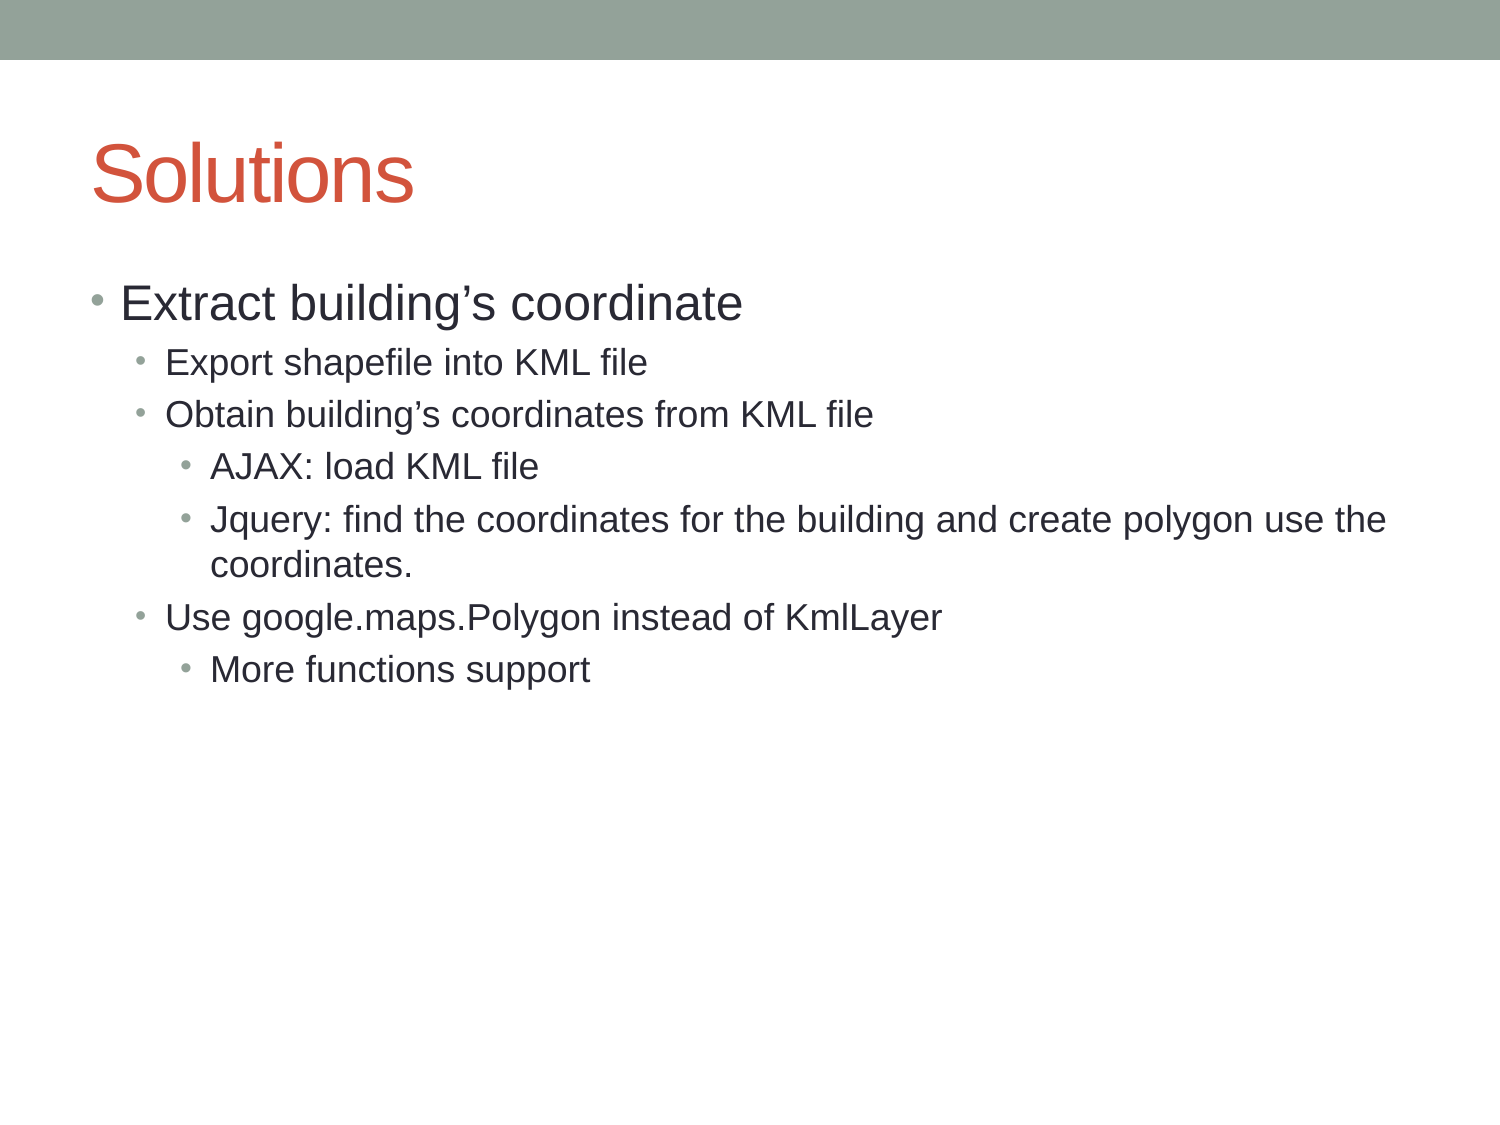

# Solutions
Extract building’s coordinate
Export shapefile into KML file
Obtain building’s coordinates from KML file
AJAX: load KML file
Jquery: find the coordinates for the building and create polygon use the coordinates.
Use google.maps.Polygon instead of KmlLayer
More functions support